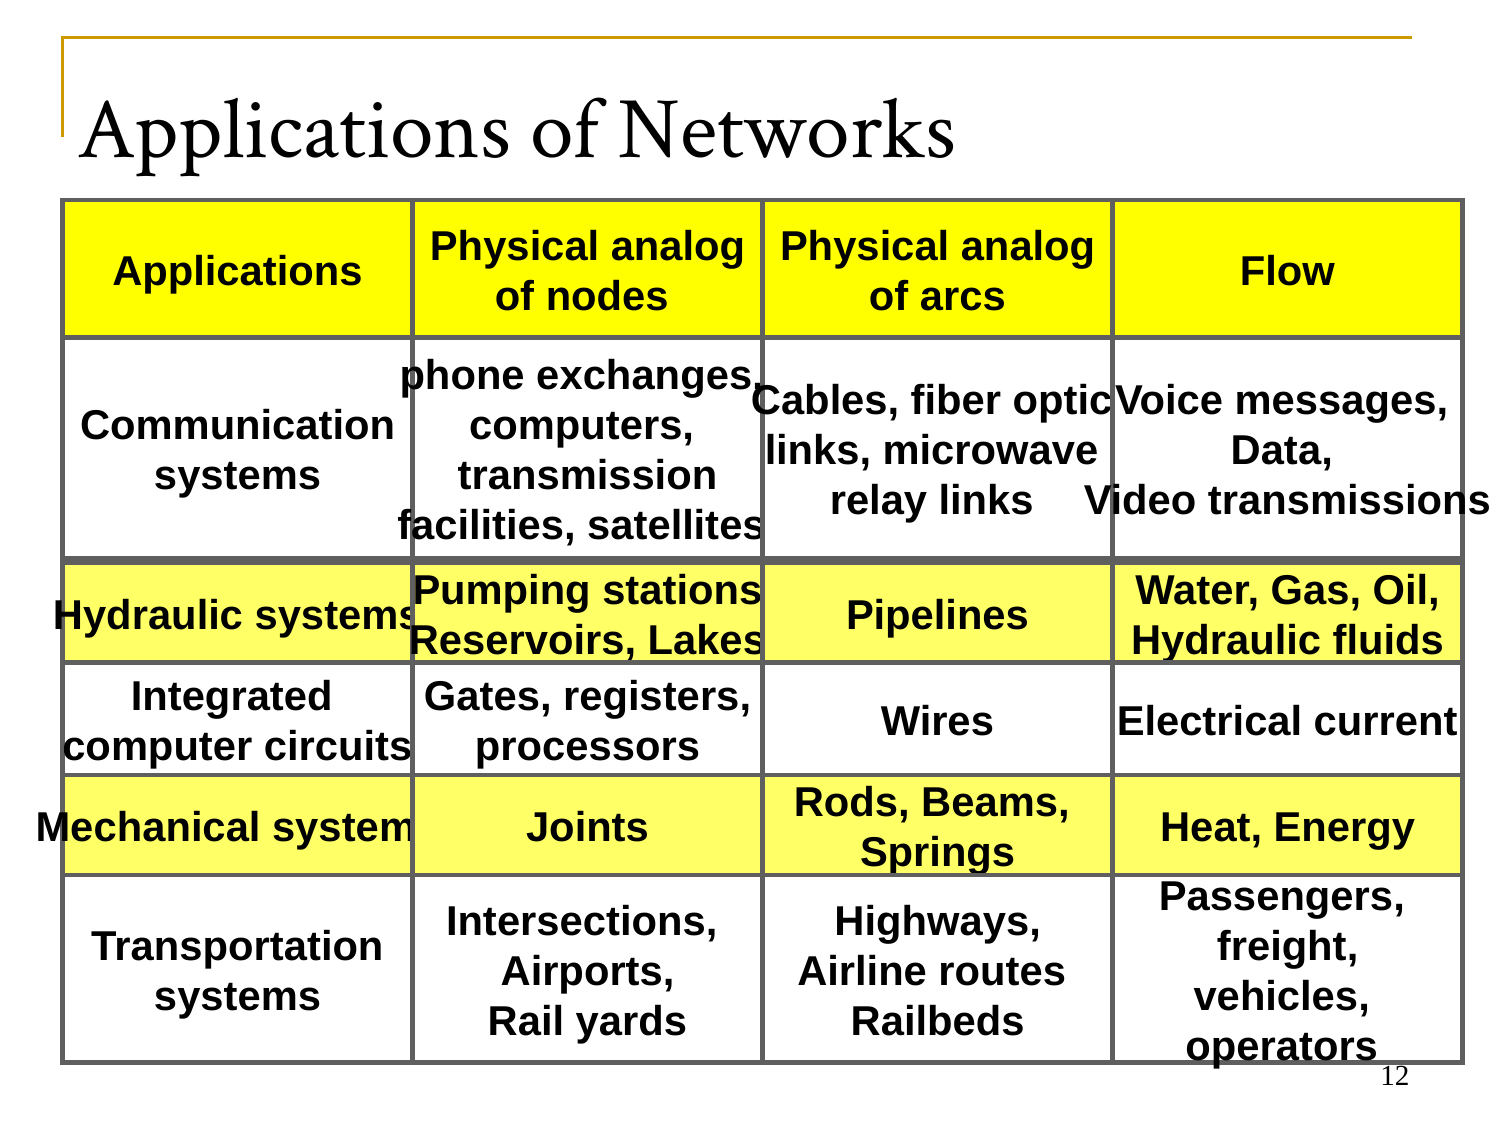

# Applications of Networks
Applications
Physical analog
of nodes
Physical analog
of arcs
Flow
Communication
systems
phone exchanges,
computers,
transmission
facilities, satellites
Cables, fiber optic
links, microwave
relay links
Voice messages,
Data,
Video transmissions
Hydraulic systems
Pumping stations
Reservoirs, Lakes
Pipelines
Water, Gas, Oil,
Hydraulic fluids
Integrated
computer circuits
Gates, registers,
processors
Wires
Electrical current
Mechanical systems
Joints
Rods, Beams,
Springs
Heat, Energy
Transportation
systems
Intersections,
Airports,
Rail yards
Highways,
Airline routes
Railbeds
Passengers,
freight,
vehicles,
operators
12